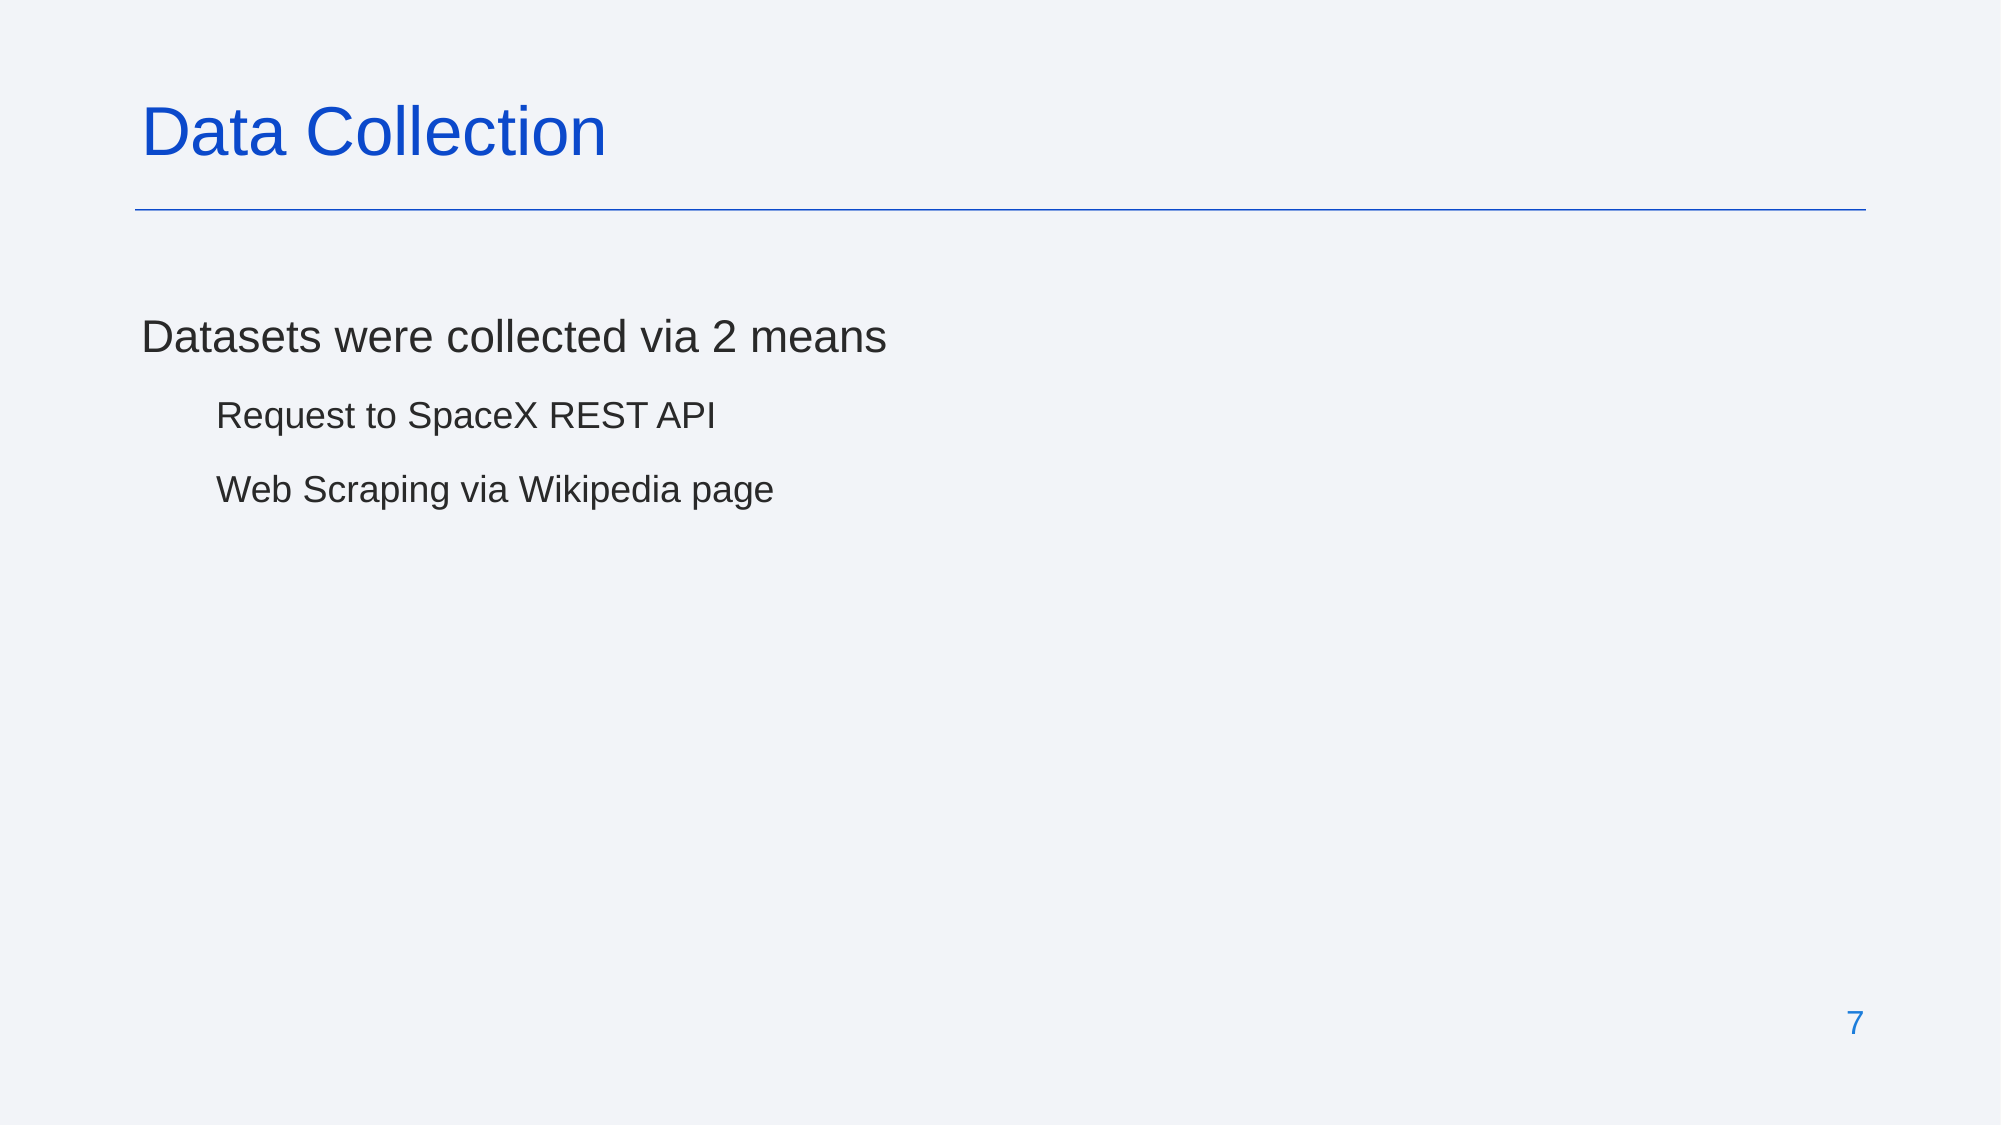

Data Collection
Datasets were collected via 2 means
Request to SpaceX REST API
Web Scraping via Wikipedia page

7